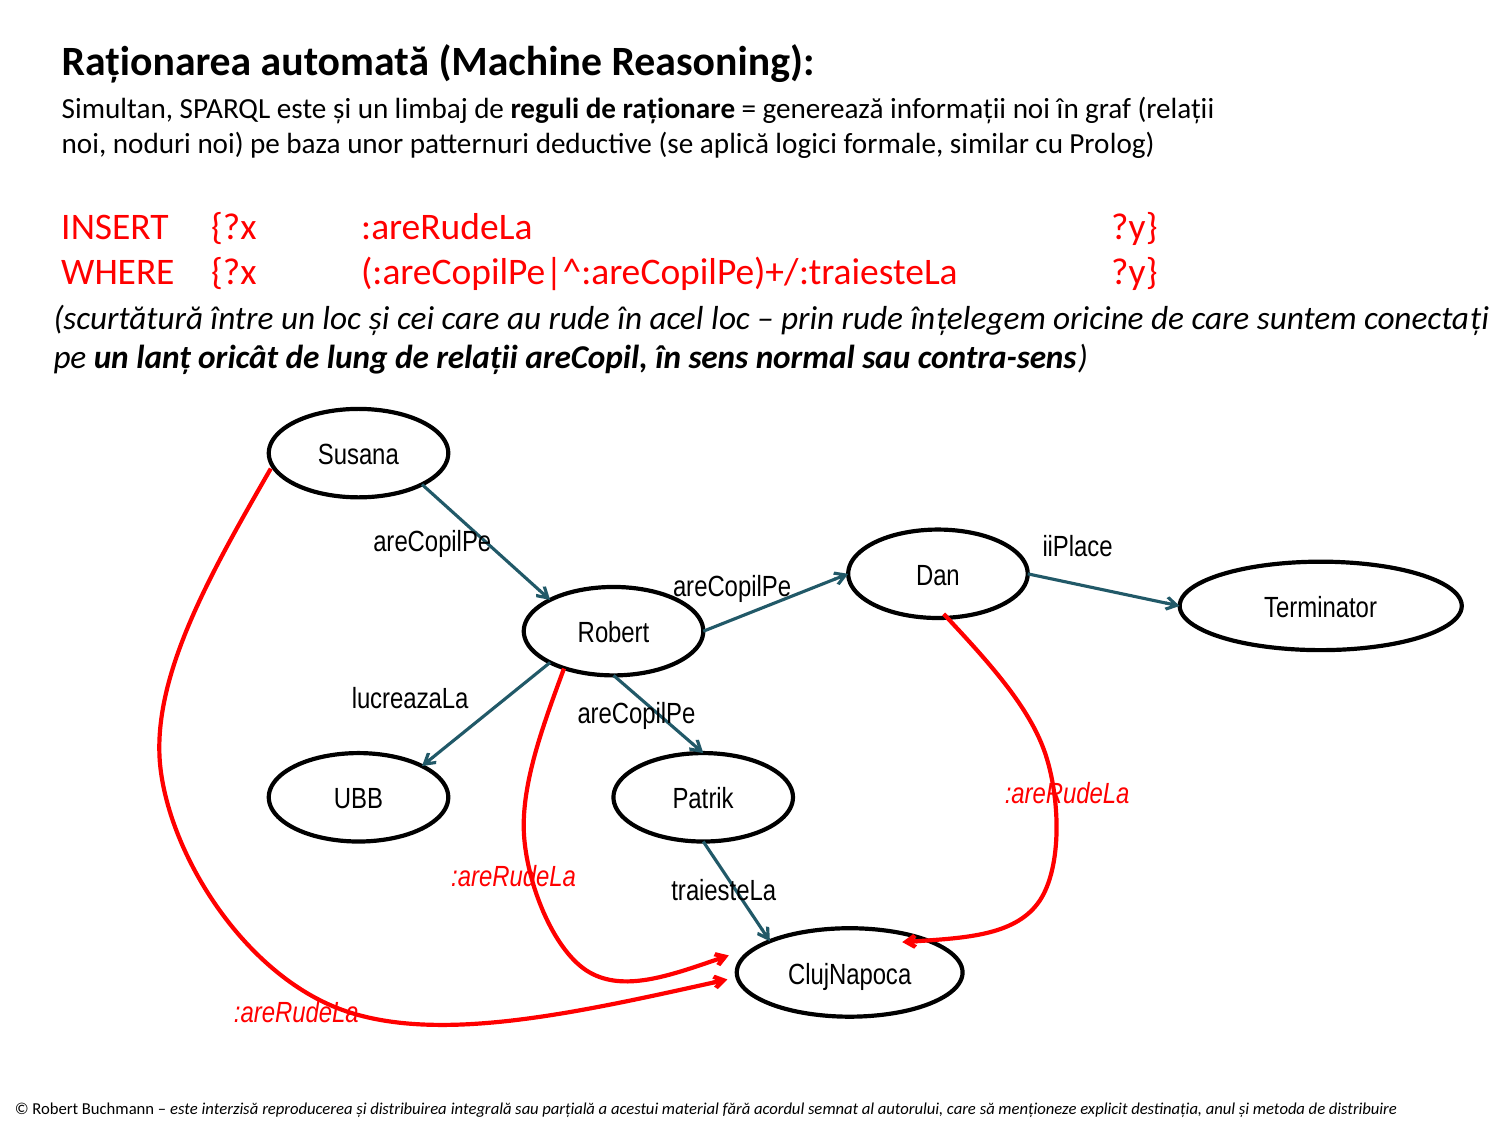

Raționarea automată (Machine Reasoning):
Simultan, SPARQL este și un limbaj de reguli de raționare = generează informații noi în graf (relații noi, noduri noi) pe baza unor patternuri deductive (se aplică logici formale, similar cu Prolog)
INSERT 	{?x 	:areRudeLa 				?y}
WHERE 	{?x 	(:areCopilPe|^:areCopilPe)+/:traiesteLa 	?y}
(scurtătură între un loc și cei care au rude în acel loc – prin rude înțelegem oricine de care suntem conectați pe un lanț oricât de lung de relații areCopil, în sens normal sau contra-sens)
Susana

areCopilPe
iiPlace
Dan
areCopilPe
Terminator
Robert

lucreazaLa
areCopilPe
UBB
Patrik
:areRudeLa
:areRudeLa
traiesteLa
ClujNapoca
:areRudeLa